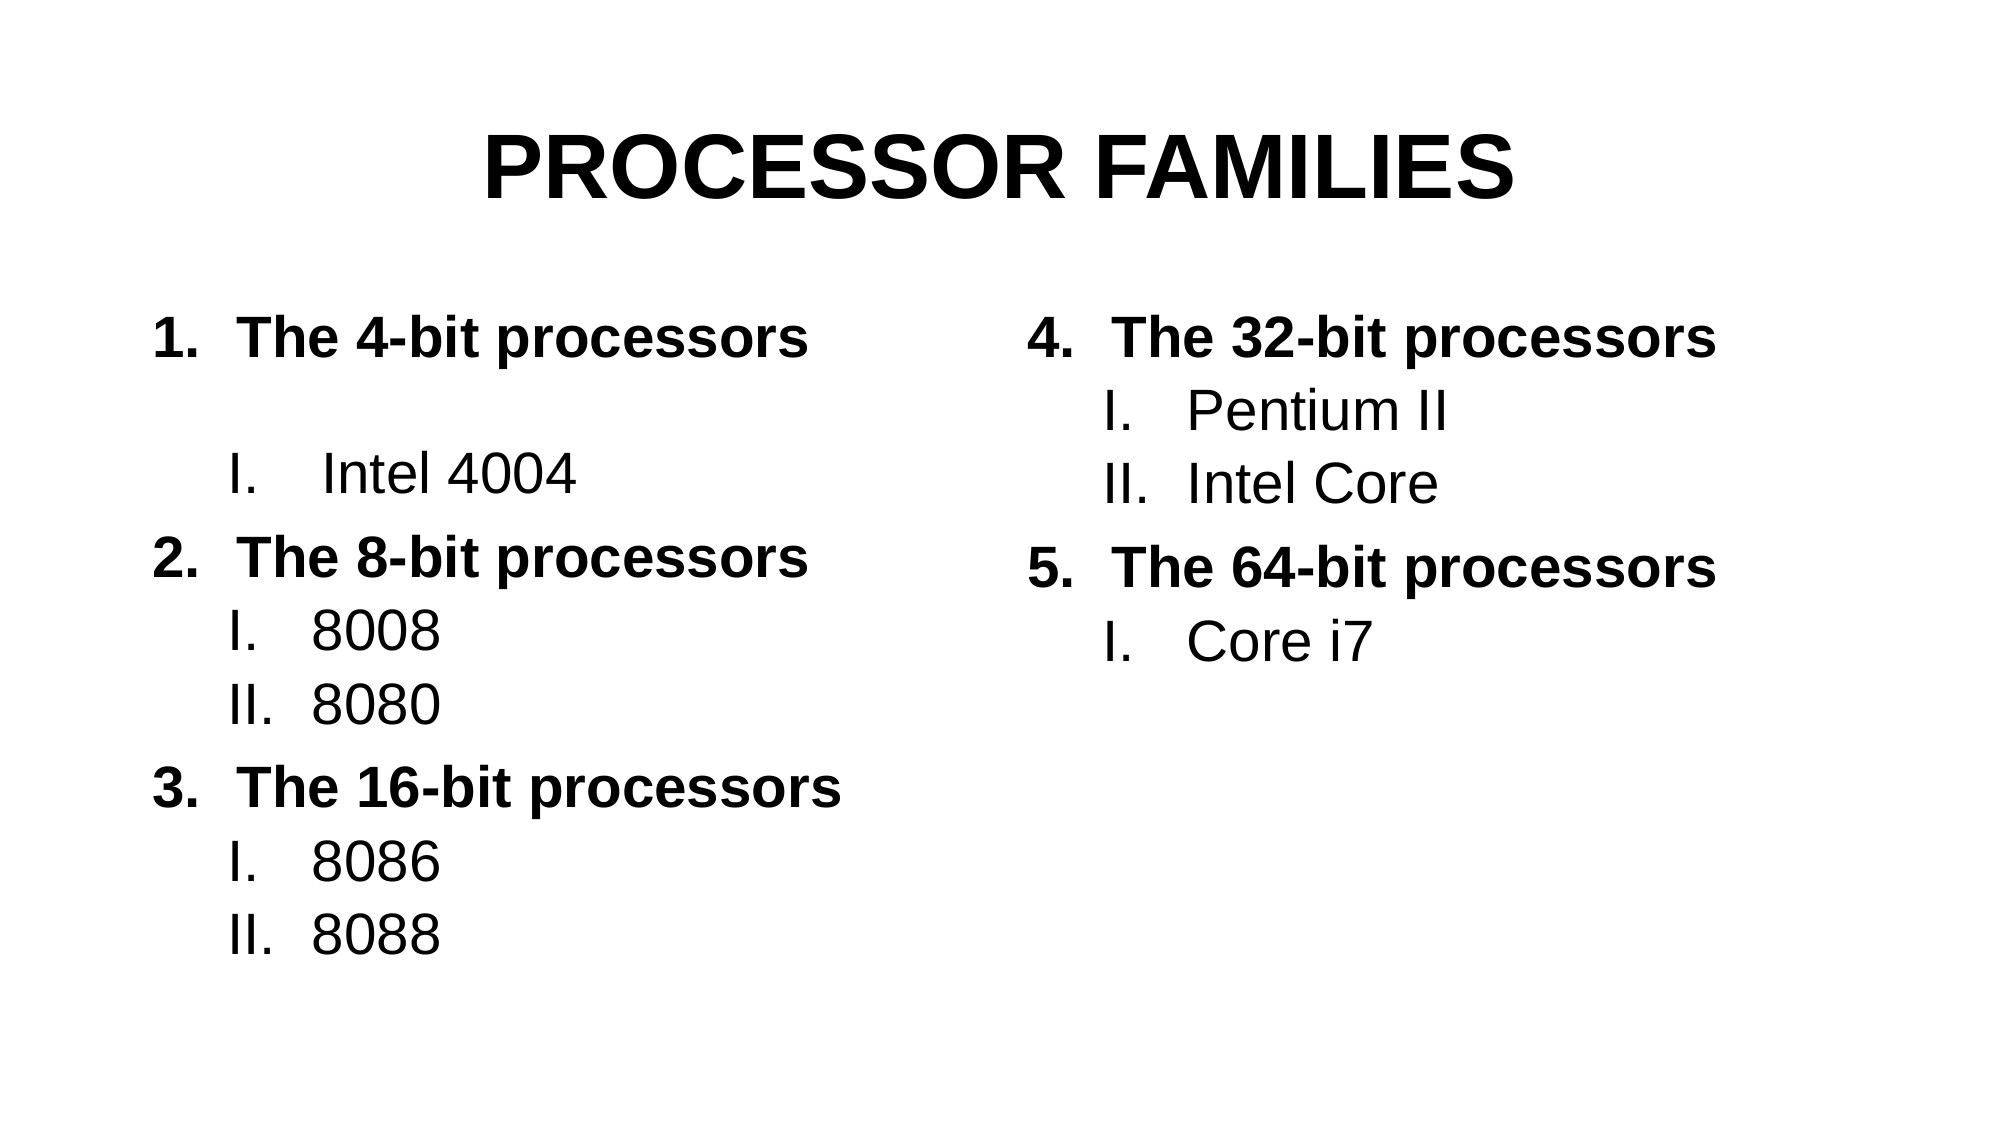

# PROCESSOR FAMILIES
The 4-bit processors
Intel 4004
The 8-bit processors
8008
8080
The 16-bit processors
8086
8088

The 32-bit processors
Pentium II
Intel Core
The 64-bit processors
Core i7